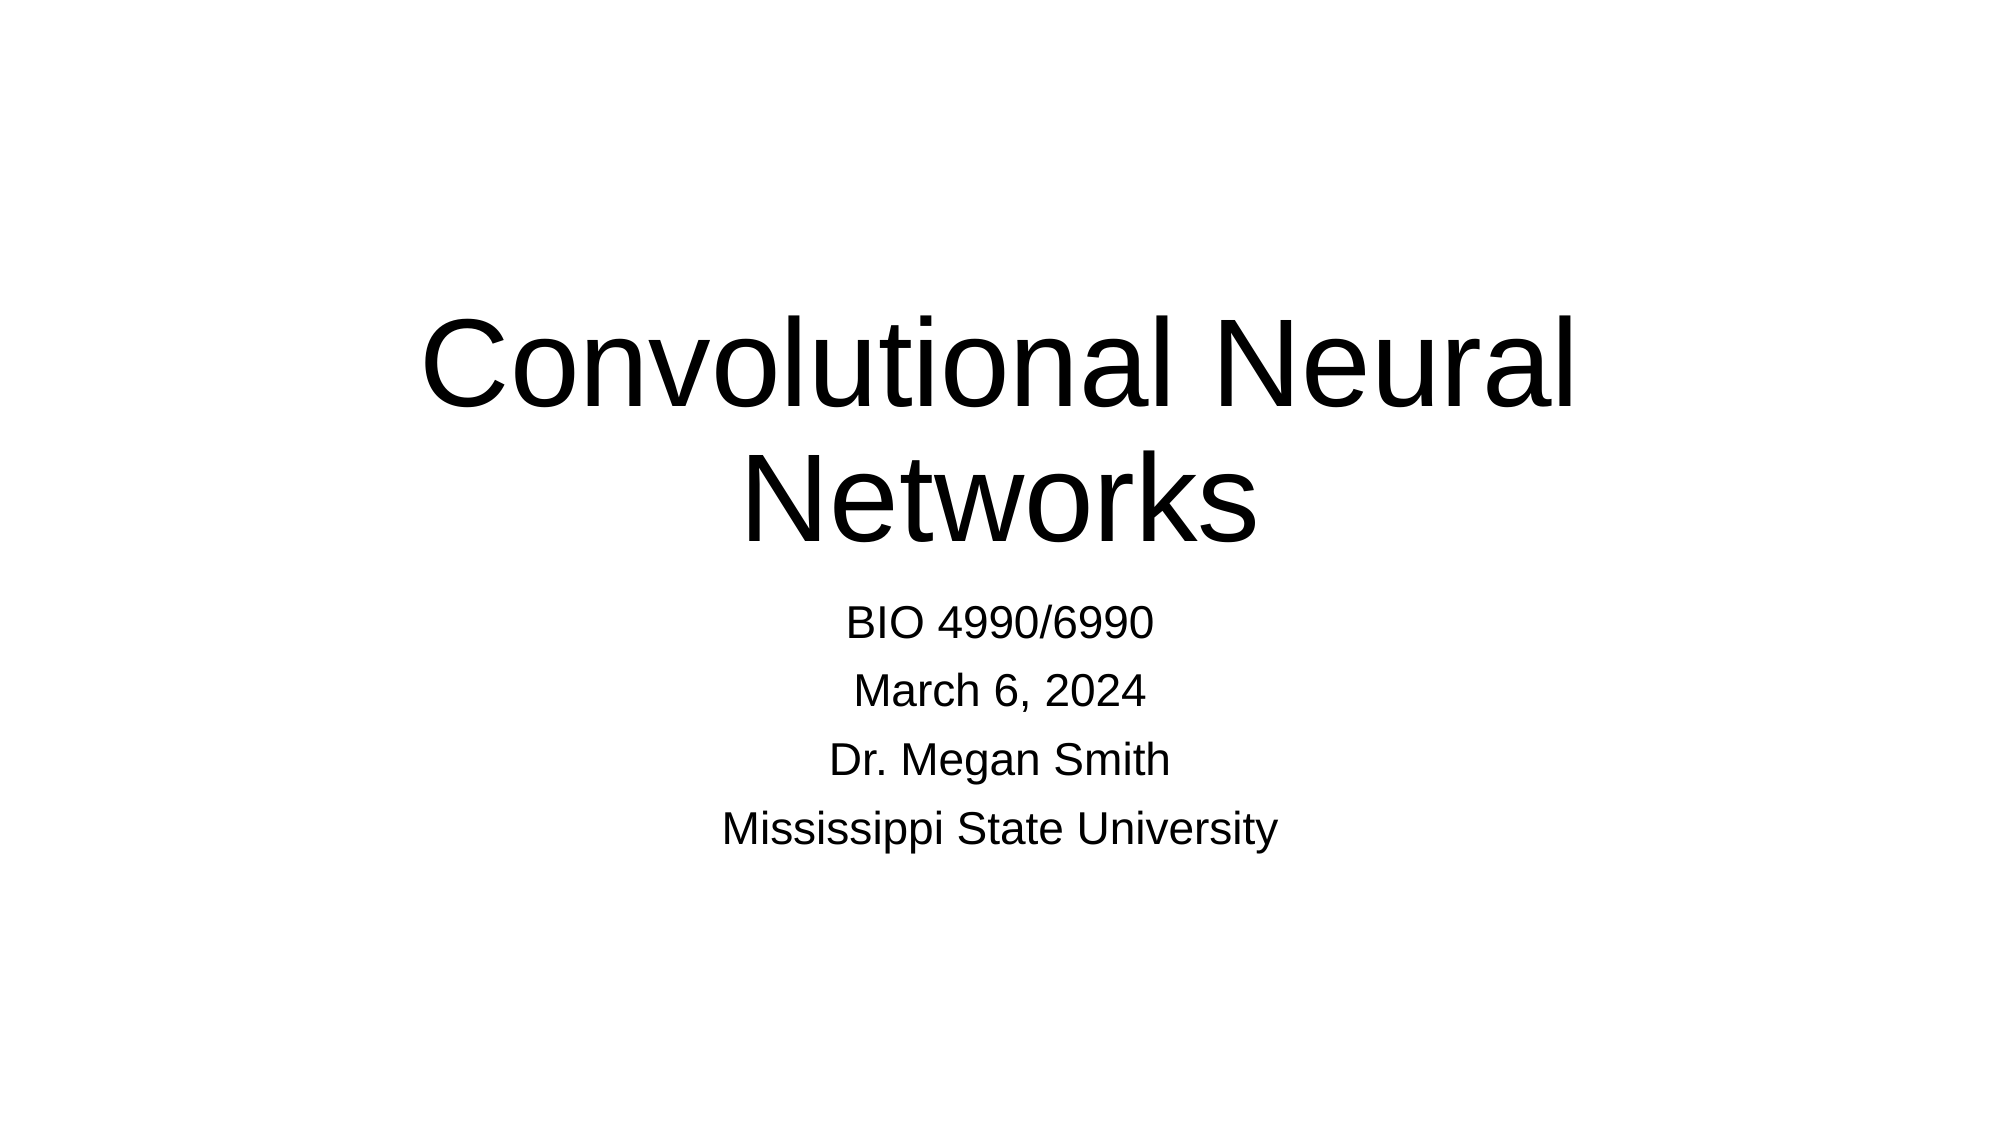

# Convolutional Neural Networks
BIO 4990/6990
March 6, 2024
Dr. Megan Smith
Mississippi State University